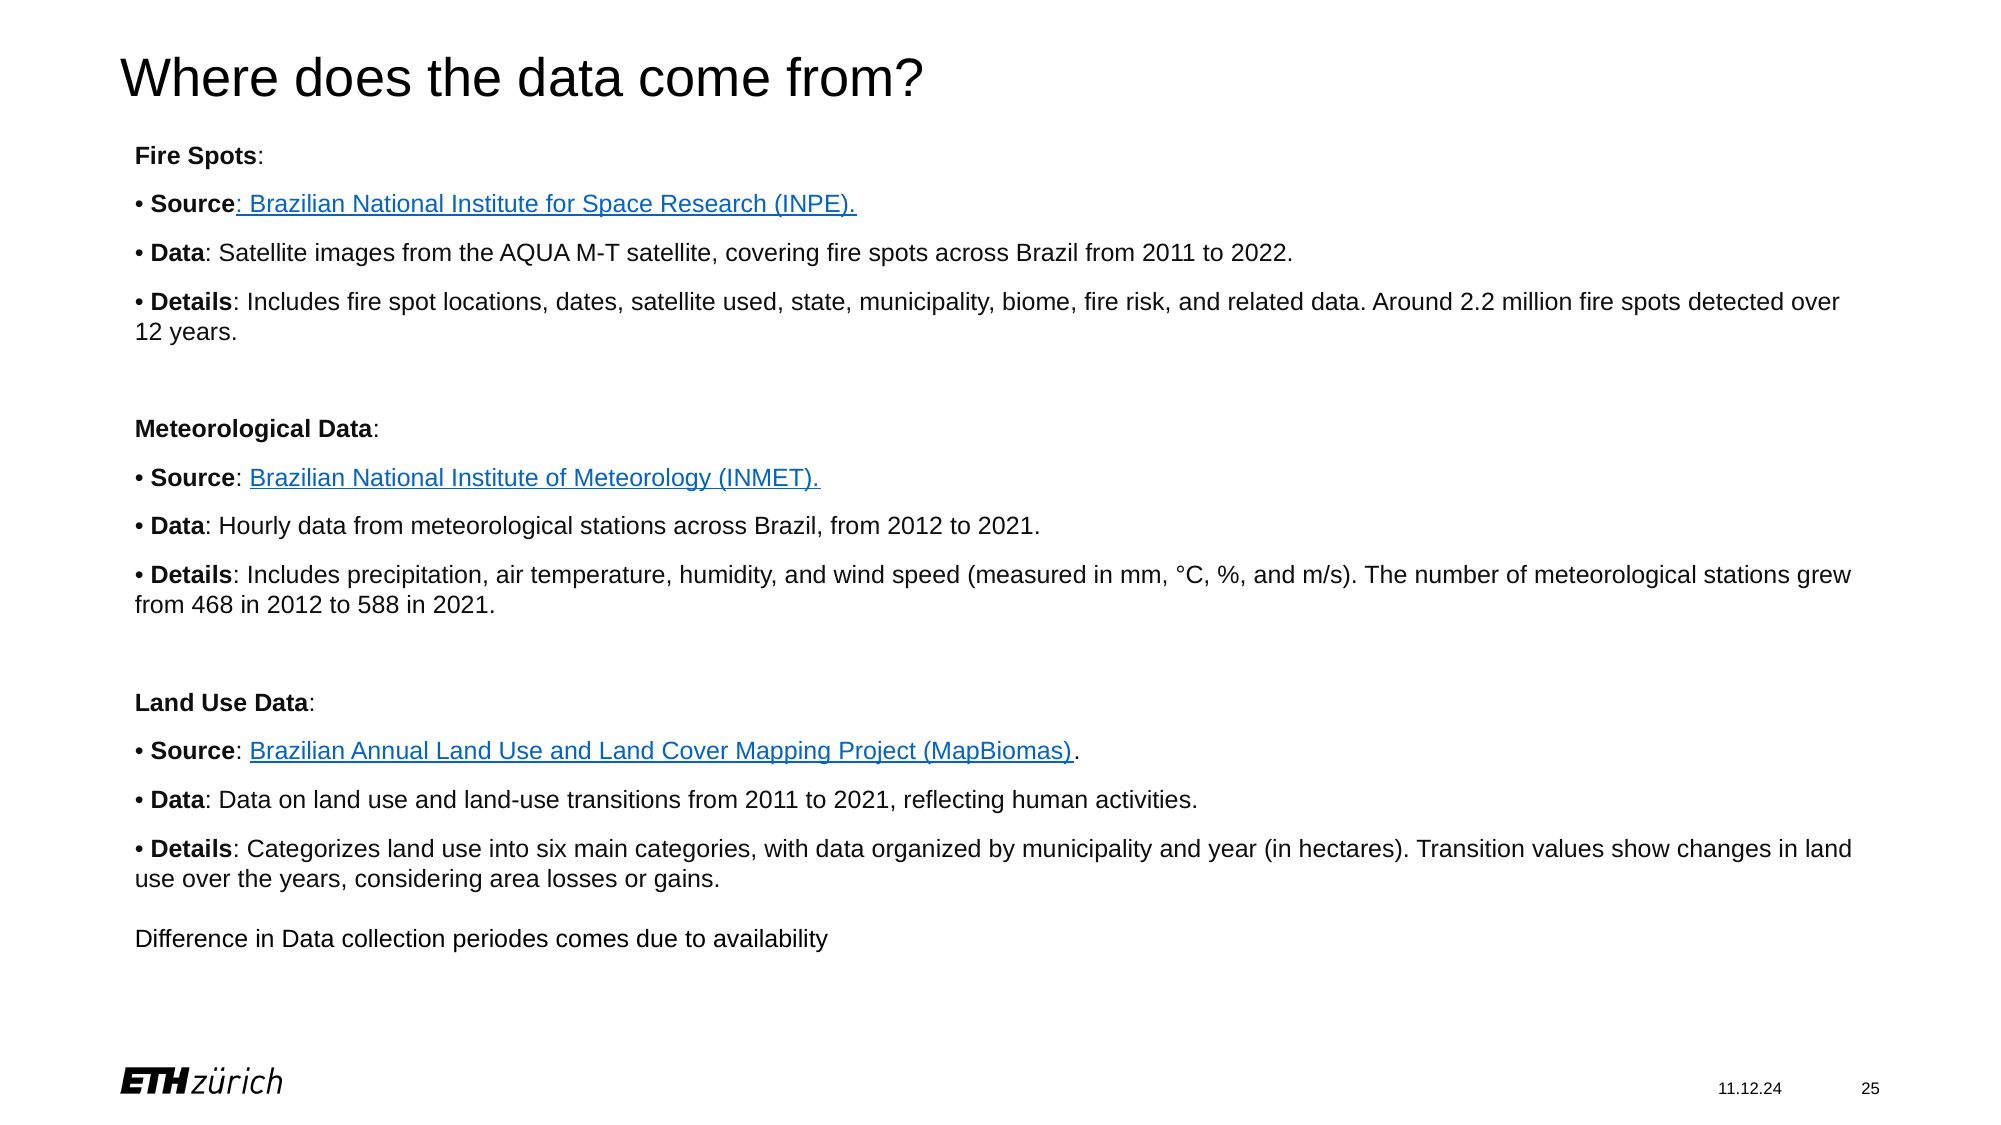

# Where does the data come from?

Fire Spots:
• Source: Brazilian National Institute for Space Research (INPE).
• Data: Satellite images from the AQUA M-T satellite, covering fire spots across Brazil from 2011 to 2022.
• Details: Includes fire spot locations, dates, satellite used, state, municipality, biome, fire risk, and related data. Around 2.2 million fire spots detected over 12 years.

Meteorological Data:
• Source: Brazilian National Institute of Meteorology (INMET).
• Data: Hourly data from meteorological stations across Brazil, from 2012 to 2021.
• Details: Includes precipitation, air temperature, humidity, and wind speed (measured in mm, °C, %, and m/s). The number of meteorological stations grew from 468 in 2012 to 588 in 2021.

Land Use Data:
• Source: Brazilian Annual Land Use and Land Cover Mapping Project (MapBiomas).
• Data: Data on land use and land-use transitions from 2011 to 2021, reflecting human activities.
• Details: Categorizes land use into six main categories, with data organized by municipality and year (in hectares). Transition values show changes in land use over the years, considering area losses or gains.

Difference in Data collection periodes comes due to availability
11.12.24
25